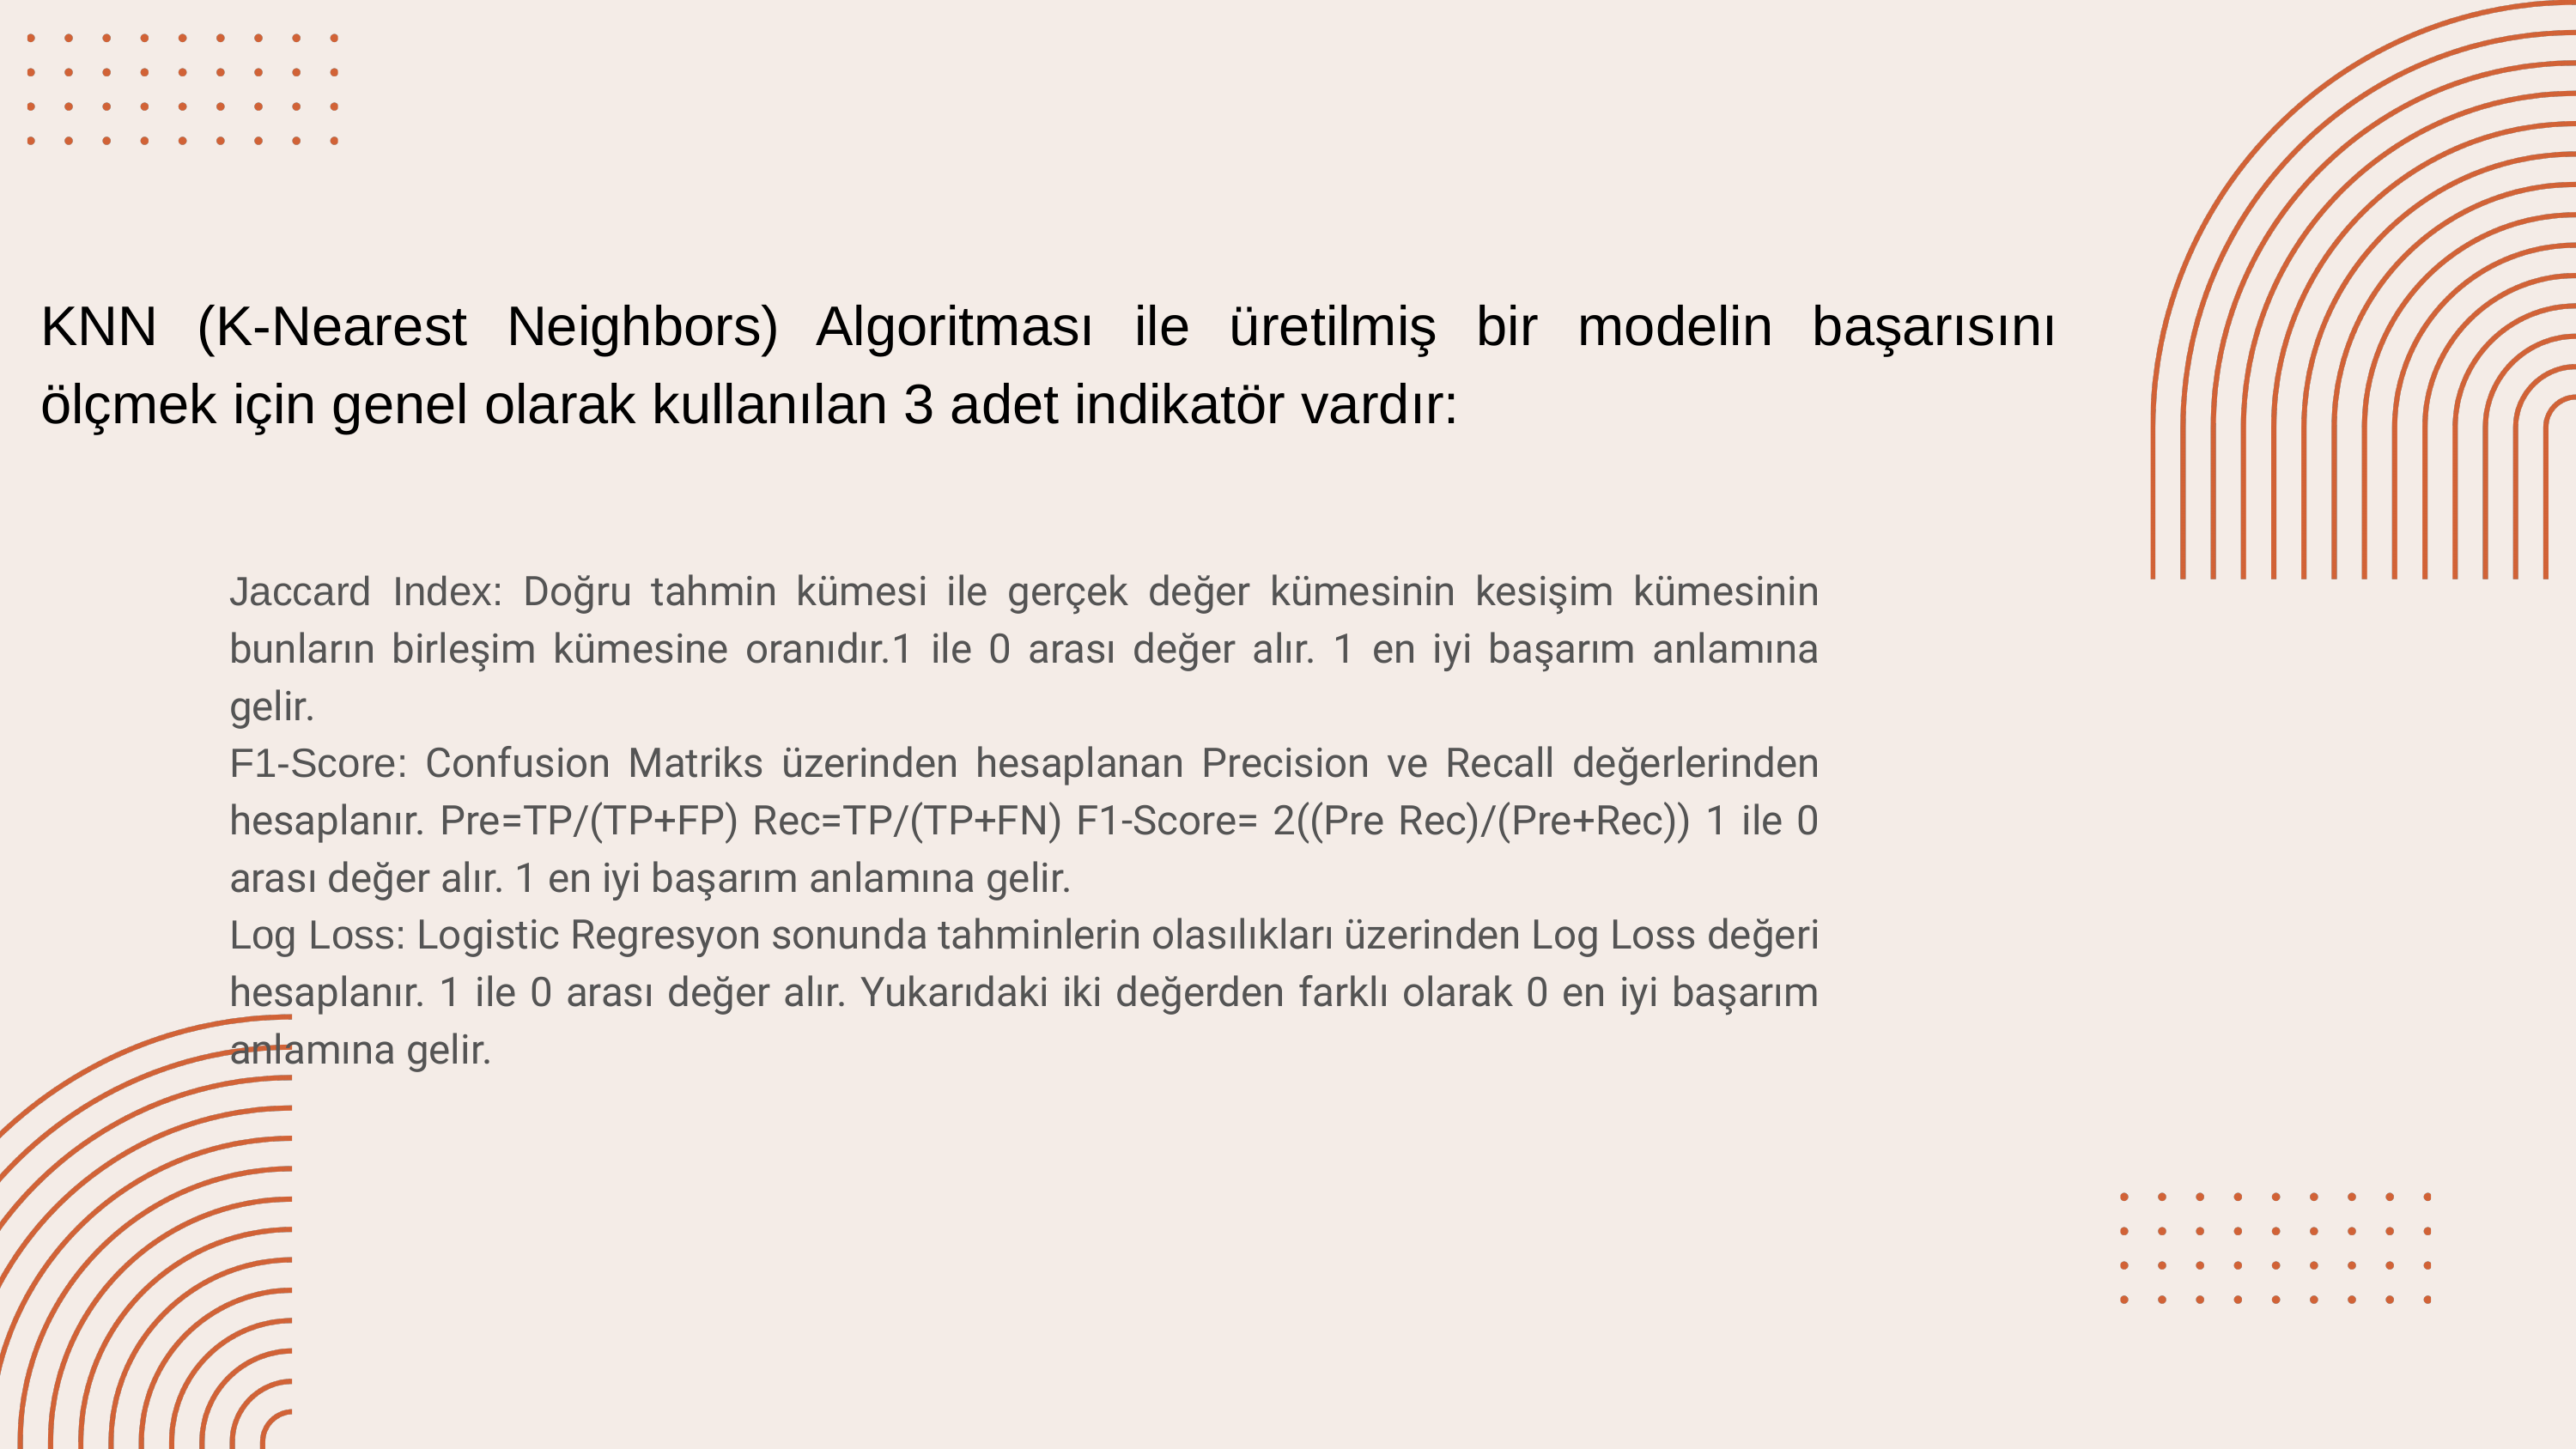

KNN (K-Nearest Neighbors) Algoritması ile üretilmiş bir modelin başarısını ölçmek için genel olarak kullanılan 3 adet indikatör vardır:
Jaccard Index: Doğru tahmin kümesi ile gerçek değer kümesinin kesişim kümesinin bunların birleşim kümesine oranıdır.1 ile 0 arası değer alır. 1 en iyi başarım anlamına gelir.
F1-Score: Confusion Matriks üzerinden hesaplanan Precision ve Recall değerlerinden hesaplanır. Pre=TP/(TP+FP) Rec=TP/(TP+FN) F1-Score= 2((Pre Rec)/(Pre+Rec)) 1 ile 0 arası değer alır. 1 en iyi başarım anlamına gelir.
Log Loss: Logistic Regresyon sonunda tahminlerin olasılıkları üzerinden Log Loss değeri hesaplanır. 1 ile 0 arası değer alır. Yukarıdaki iki değerden farklı olarak 0 en iyi başarım anlamına gelir.